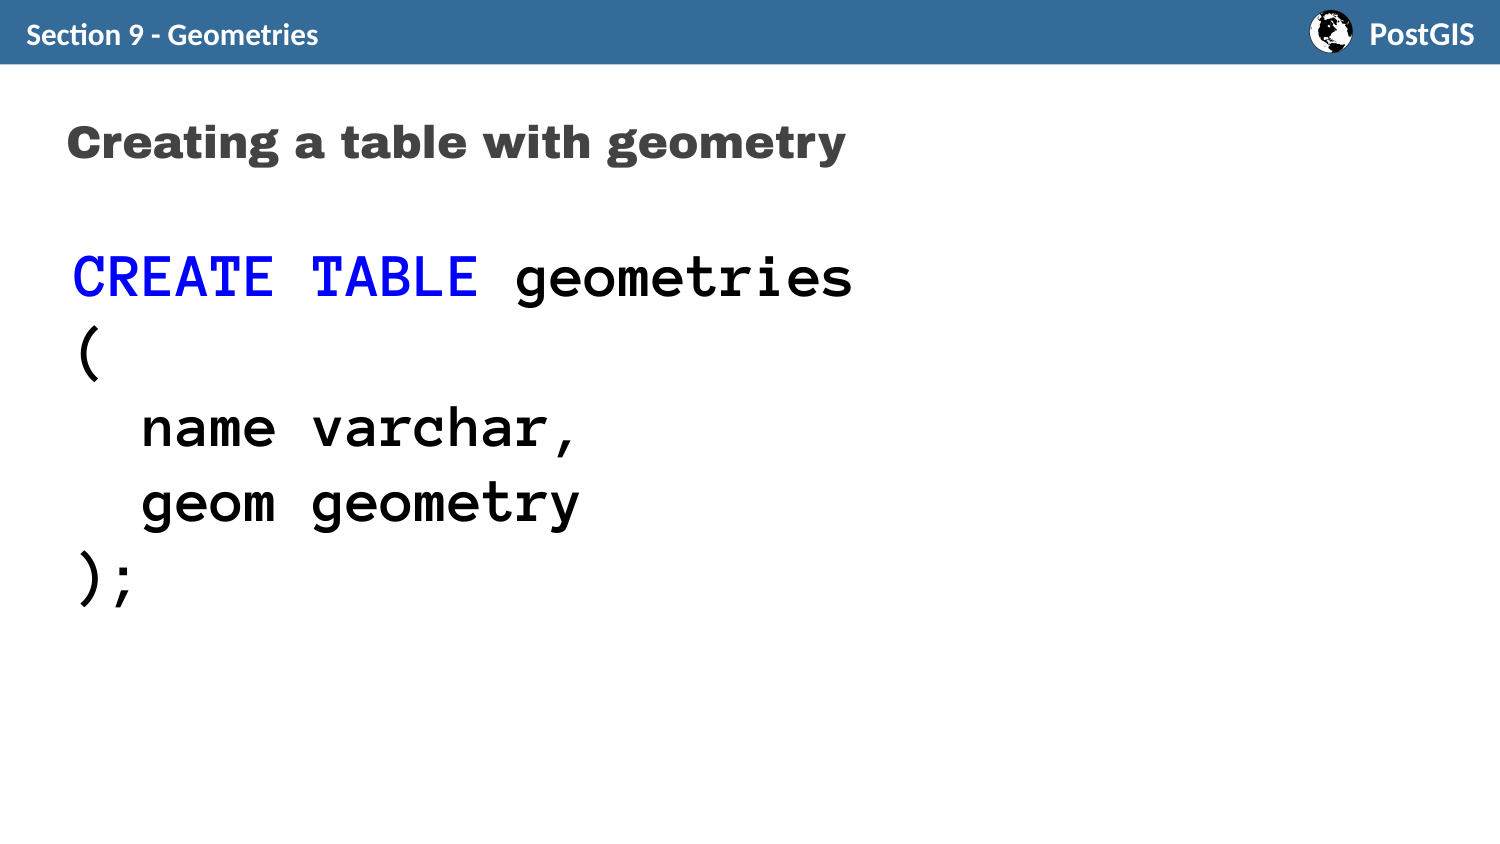

Section 9 - Geometries
# Creating a table with geometry
CREATE TABLE geometries
(
  name varchar,
  geom geometry
);